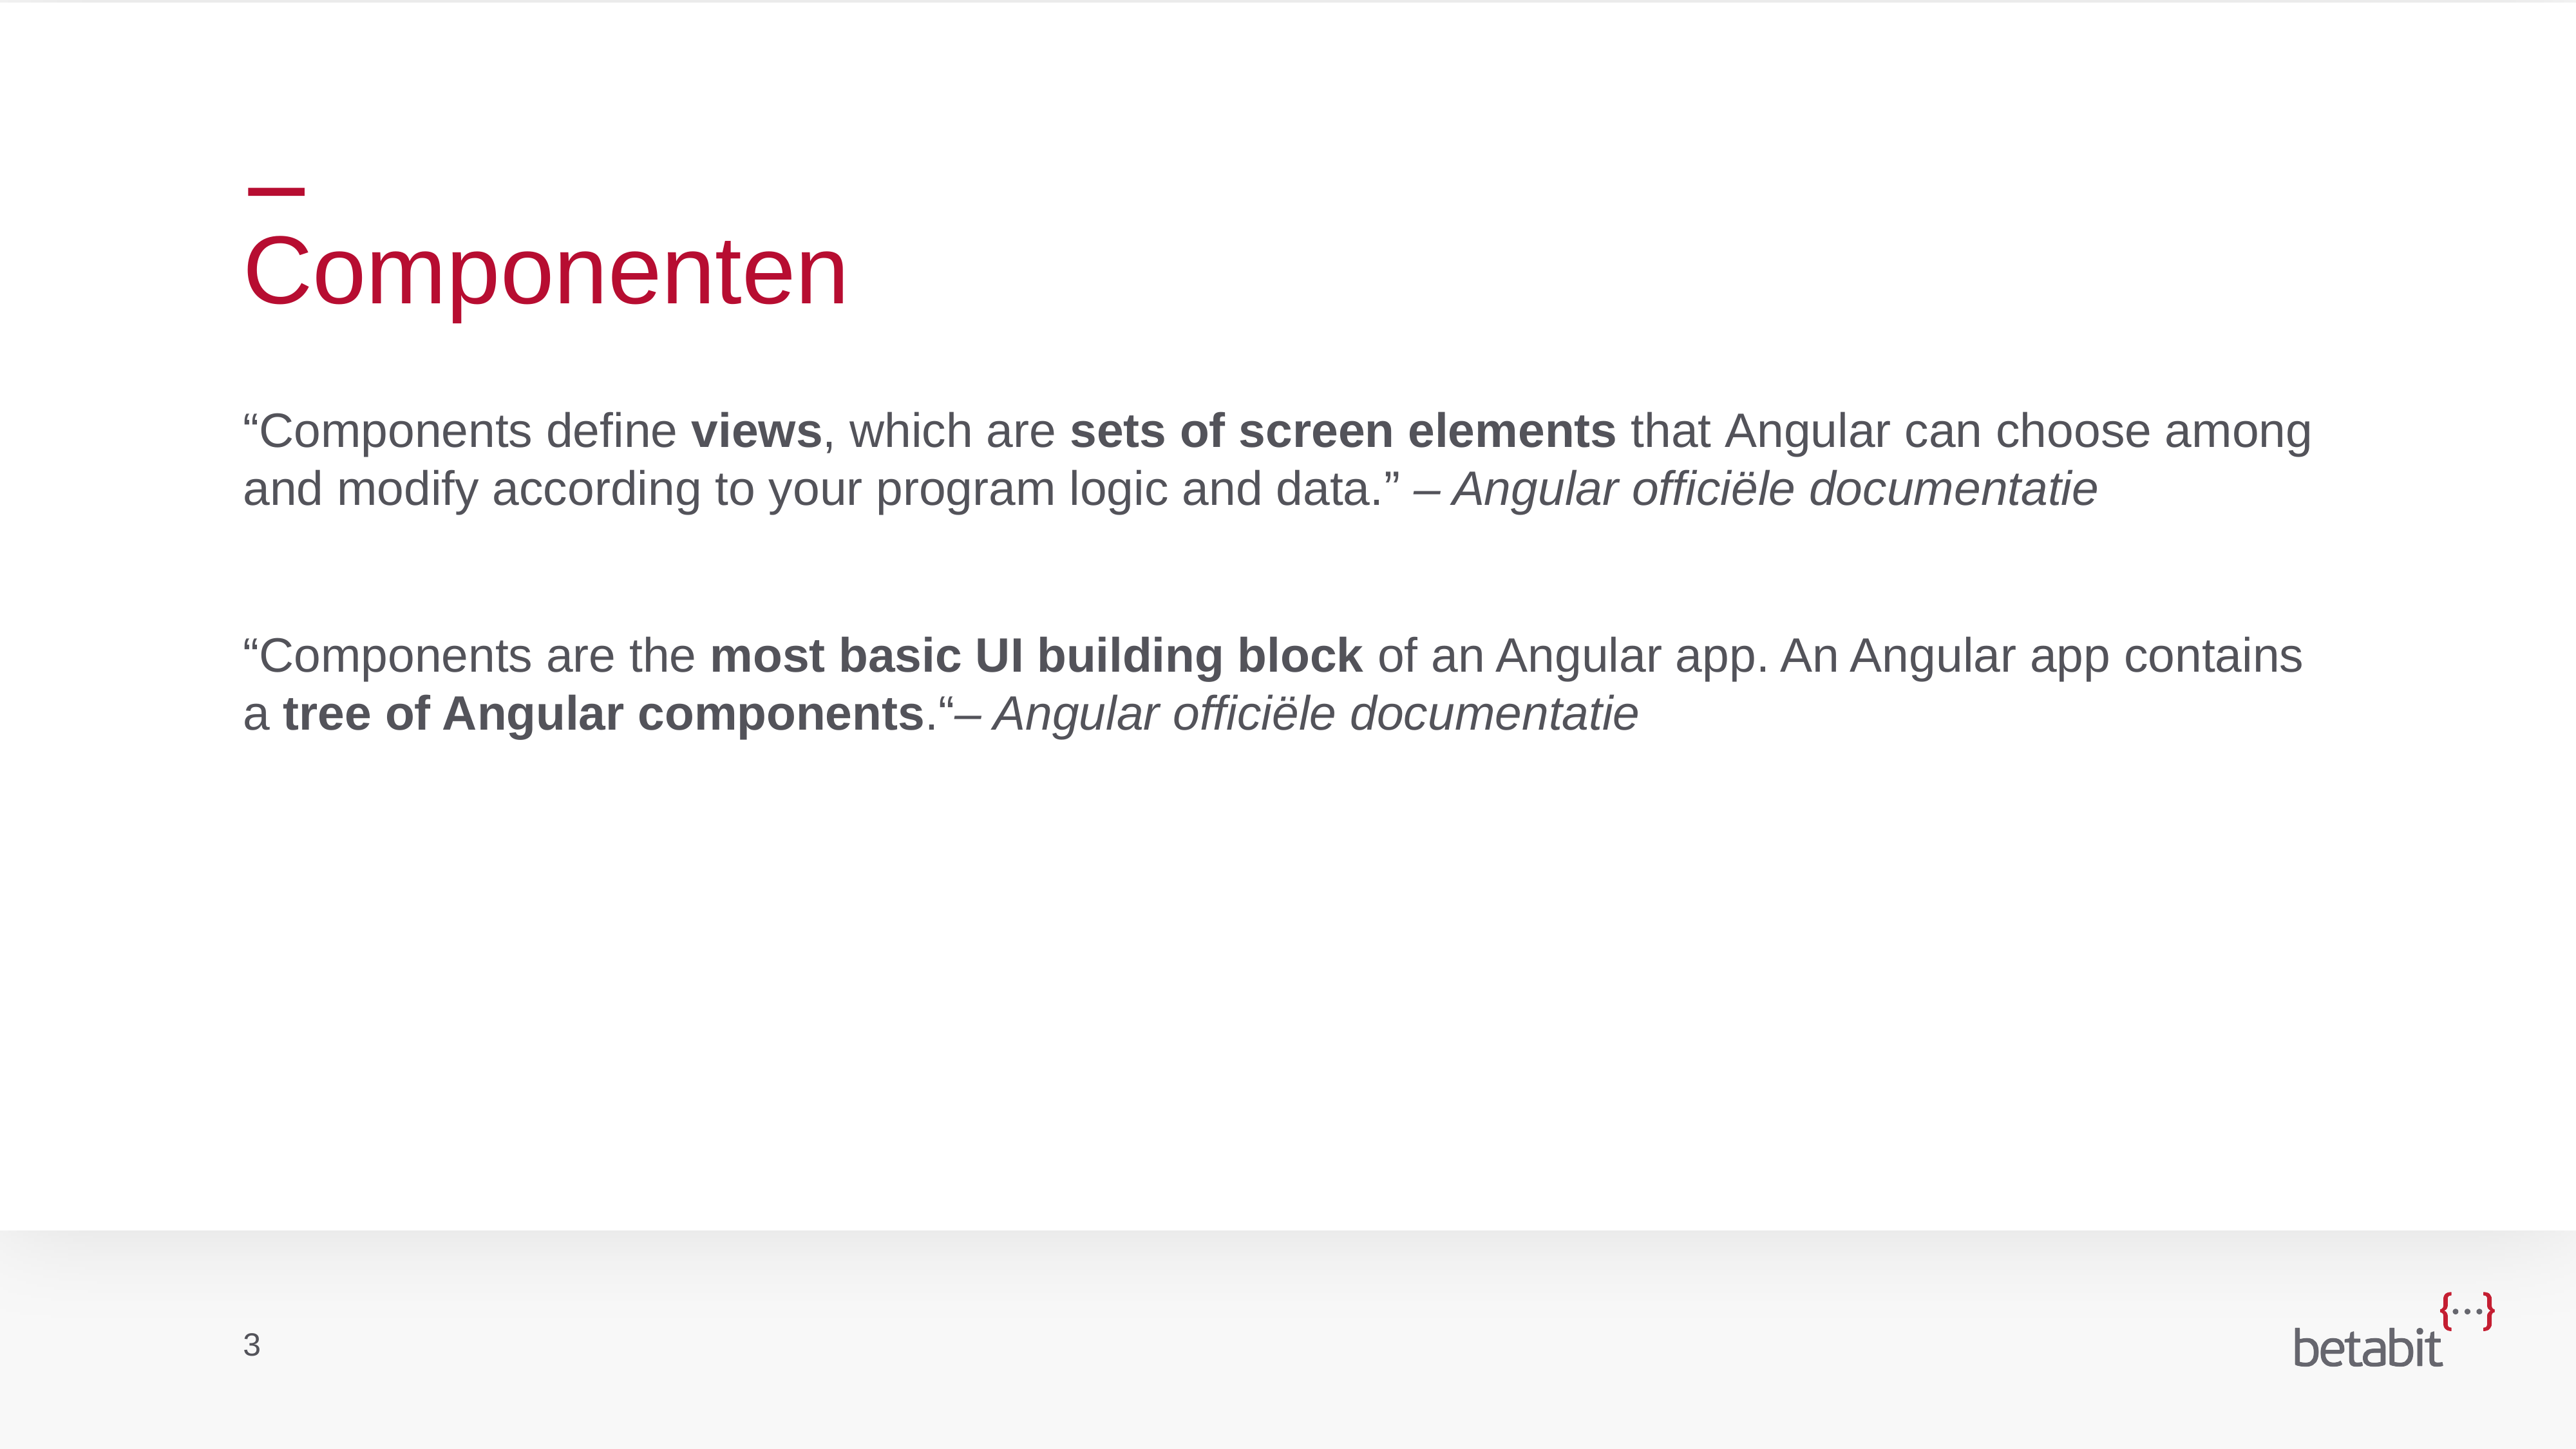

# Componenten
“Components define views, which are sets of screen elements that Angular can choose among and modify according to your program logic and data.” – Angular officiële documentatie

“Components are the most basic UI building block of an Angular app. An Angular app contains a tree of Angular components.“– Angular officiële documentatie
3